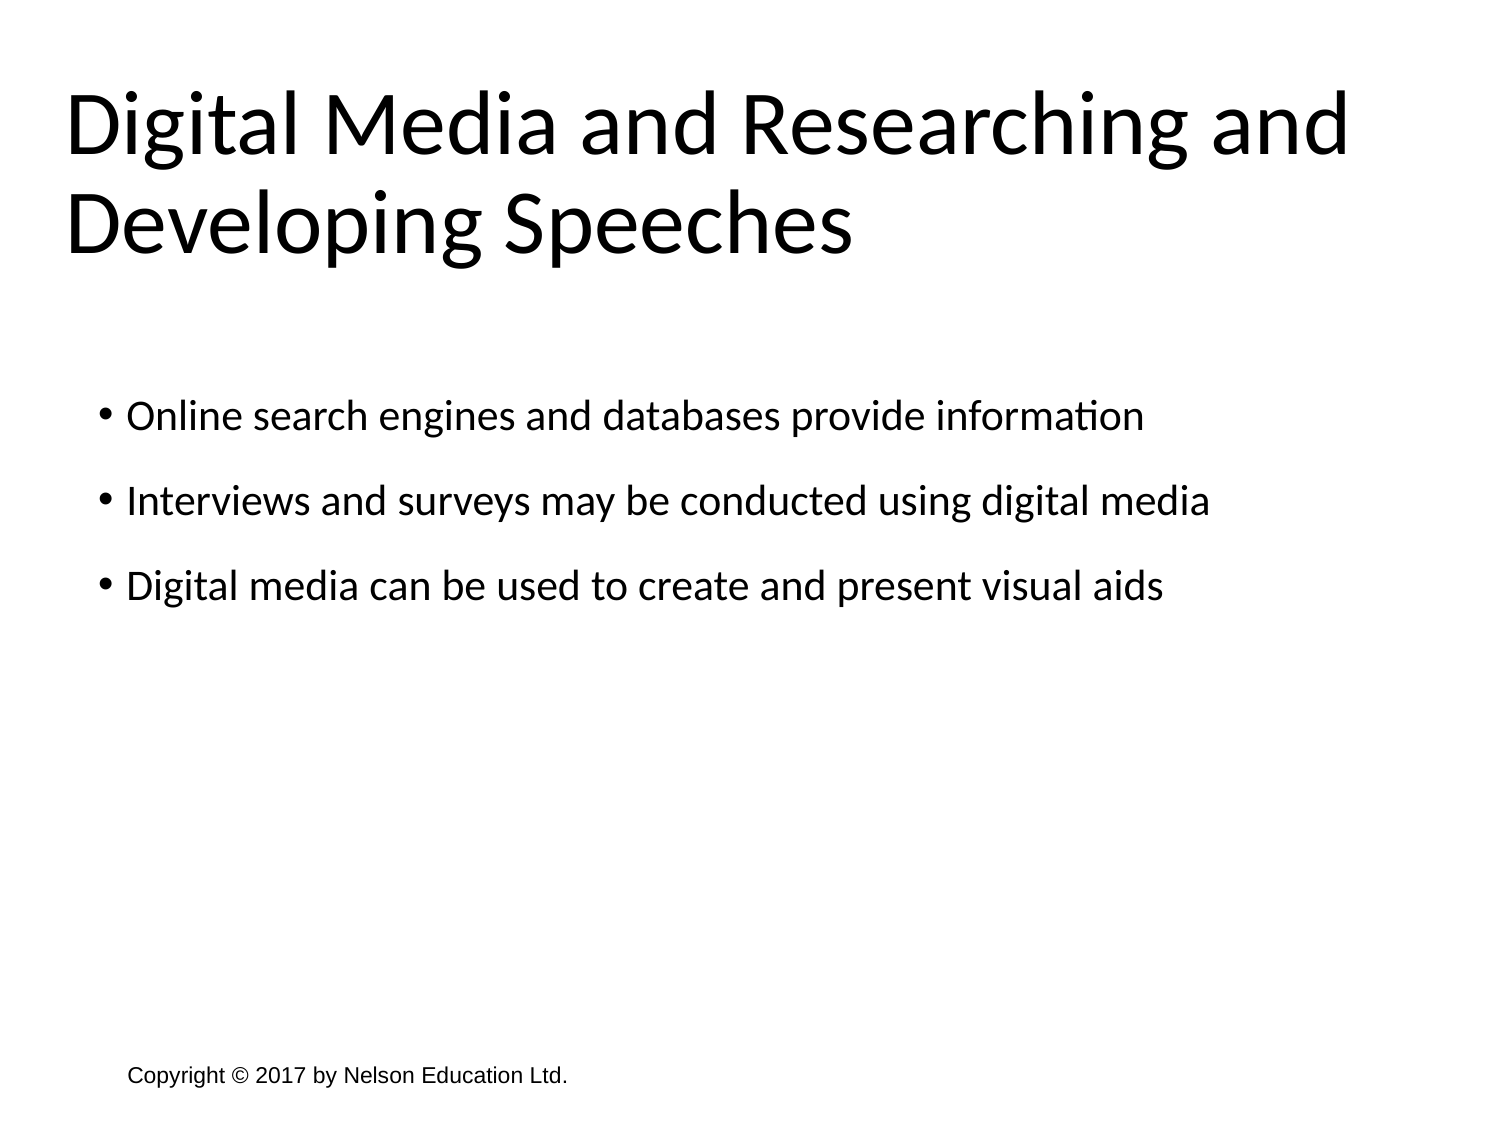

Digital Media and Researching and Developing Speeches
Online search engines and databases provide information
Interviews and surveys may be conducted using digital media
Digital media can be used to create and present visual aids